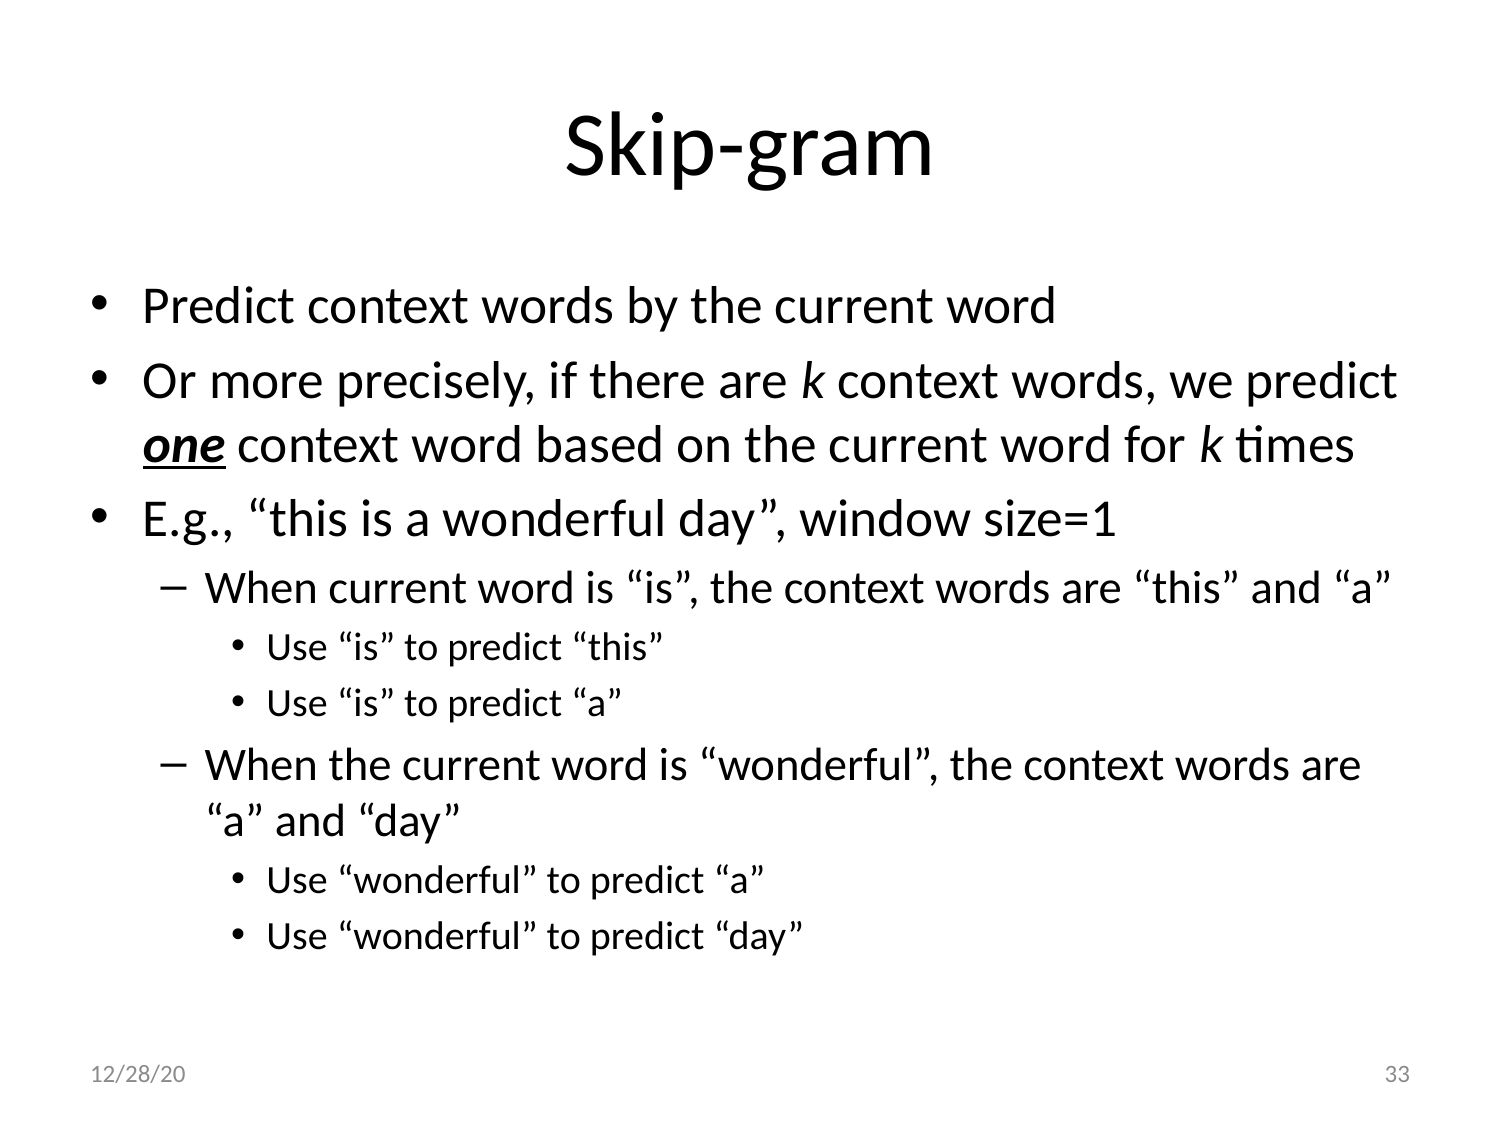

# Skip-gram
Predict context words by the current word
Or more precisely, if there are k context words, we predict one context word based on the current word for k times
E.g., “this is a wonderful day”, window size=1
When current word is “is”, the context words are “this” and “a”
Use “is” to predict “this”
Use “is” to predict “a”
When the current word is “wonderful”, the context words are “a” and “day”
Use “wonderful” to predict “a”
Use “wonderful” to predict “day”

12/28/20
33